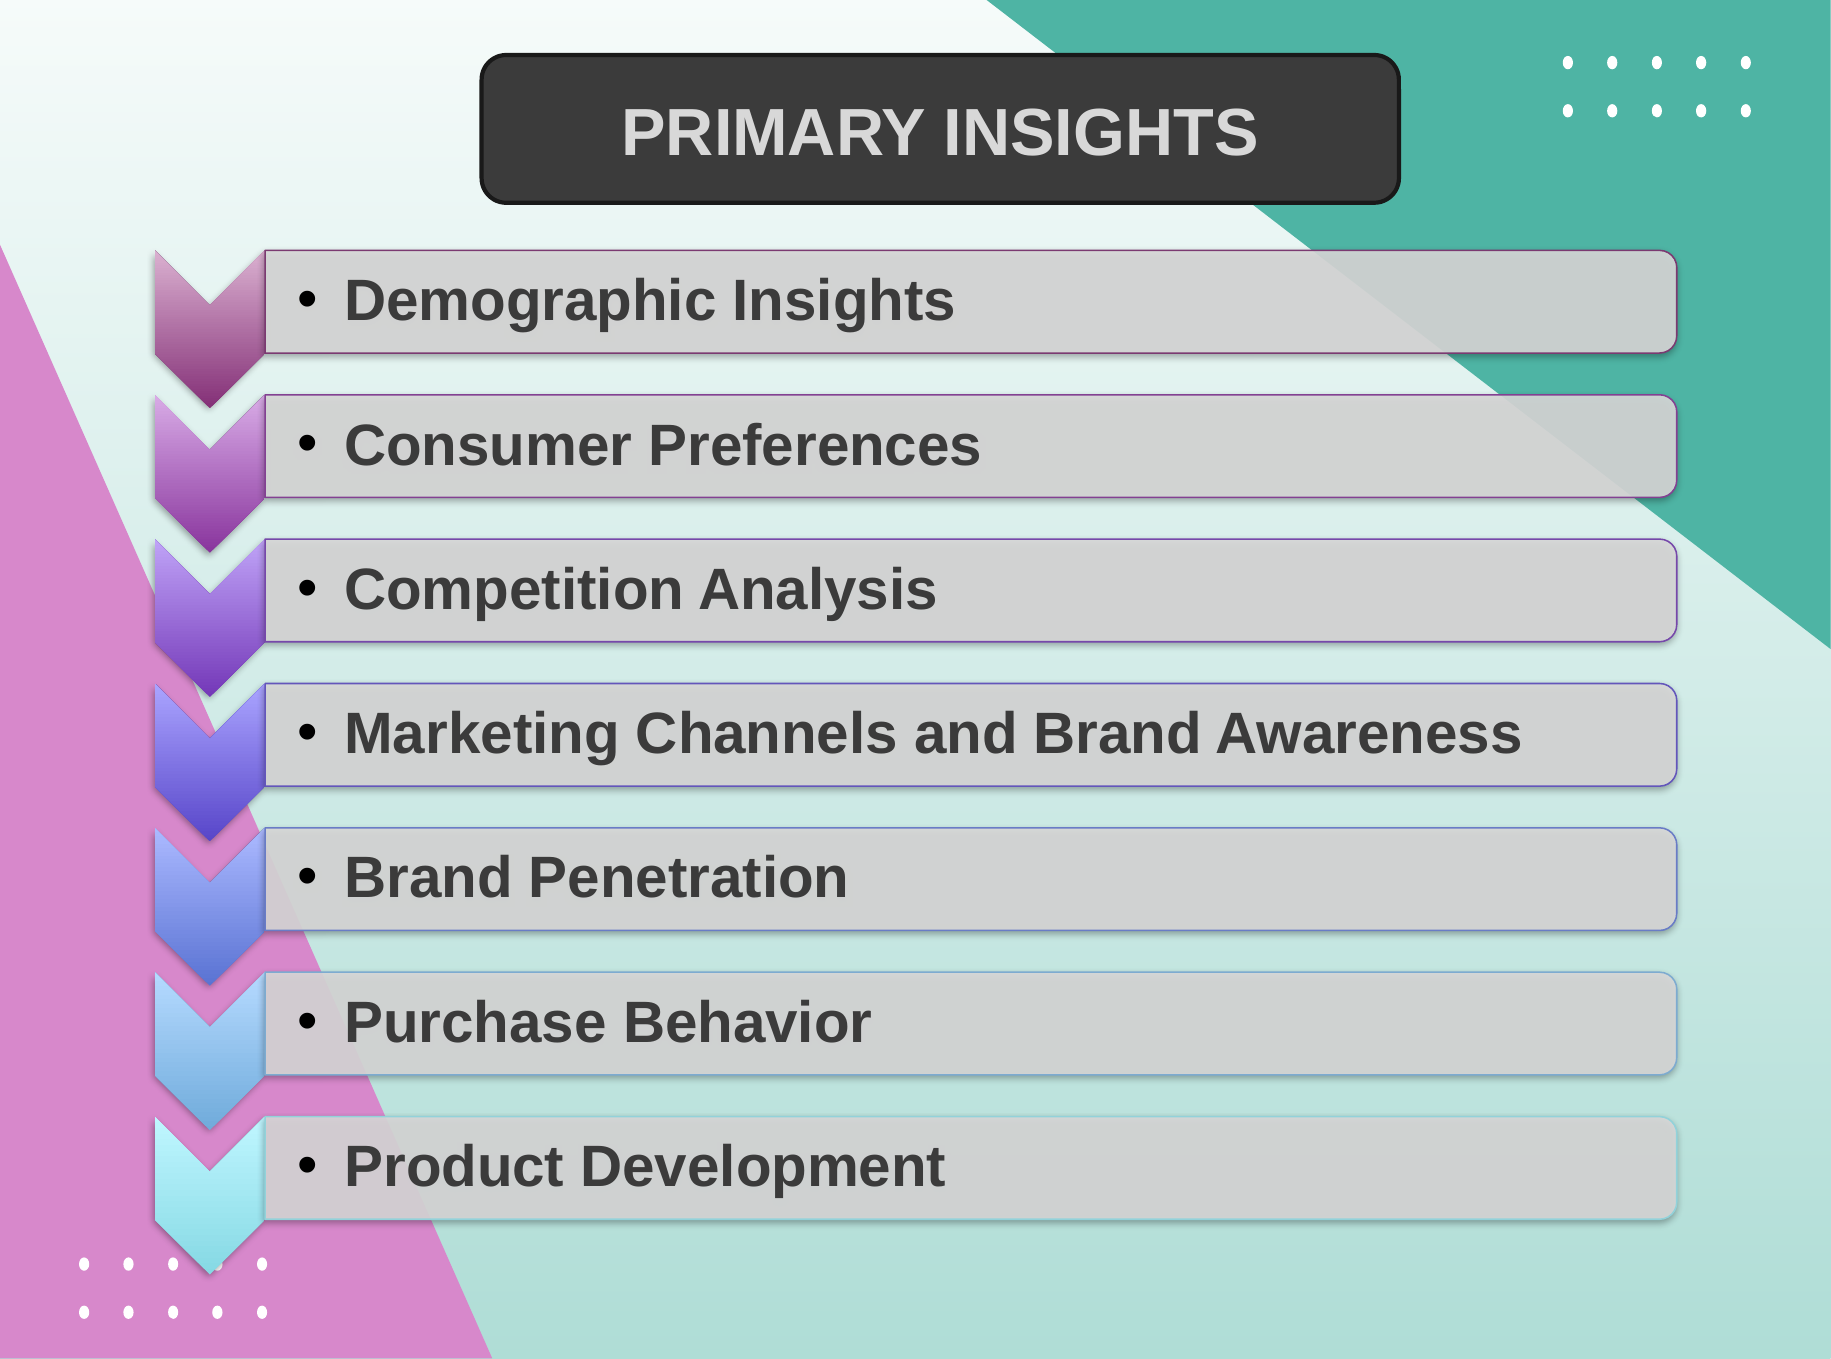

PRIMARY INSIGHTS

Demographic Insights

Consumer Preferences

Competition Analysis

Marketing Channels and Brand Awareness

Brand Penetration

Purchase Behavior

Product Development